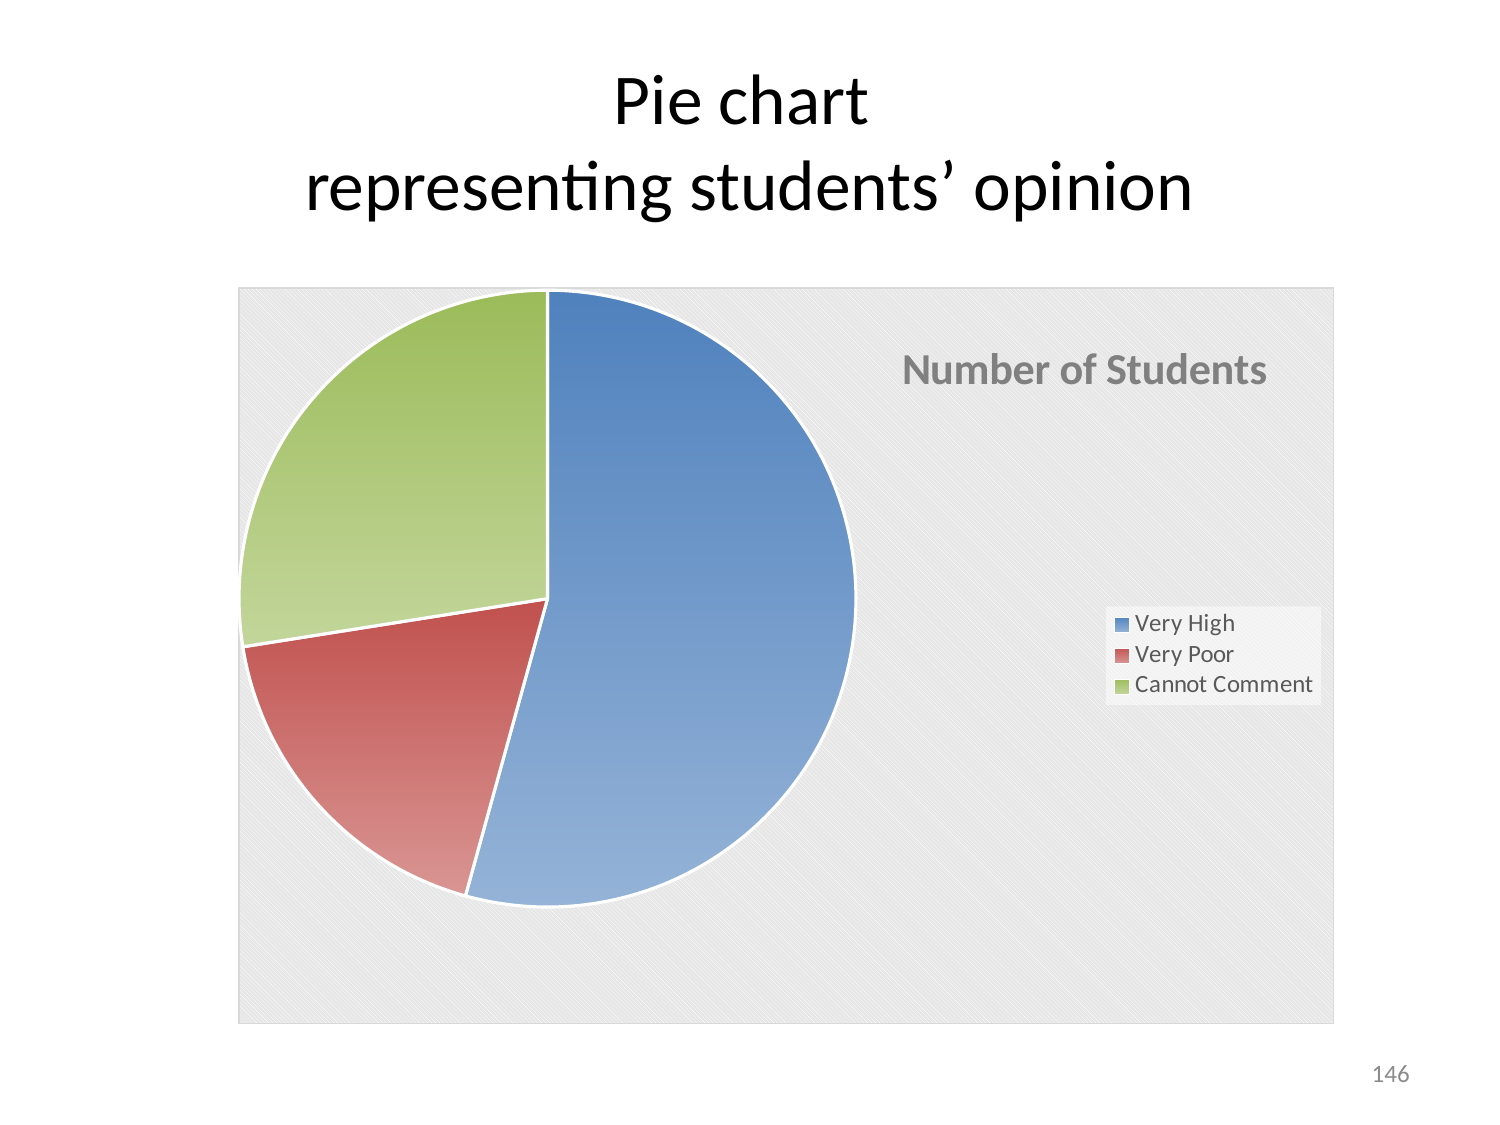

# Pie chart representing students’ opinion

### Chart:

| Category | Number of Students |
|---|---|
| Very High | 152.0 |
| Very Poor | 51.0 |
| Cannot Comment | 77.0 |
146